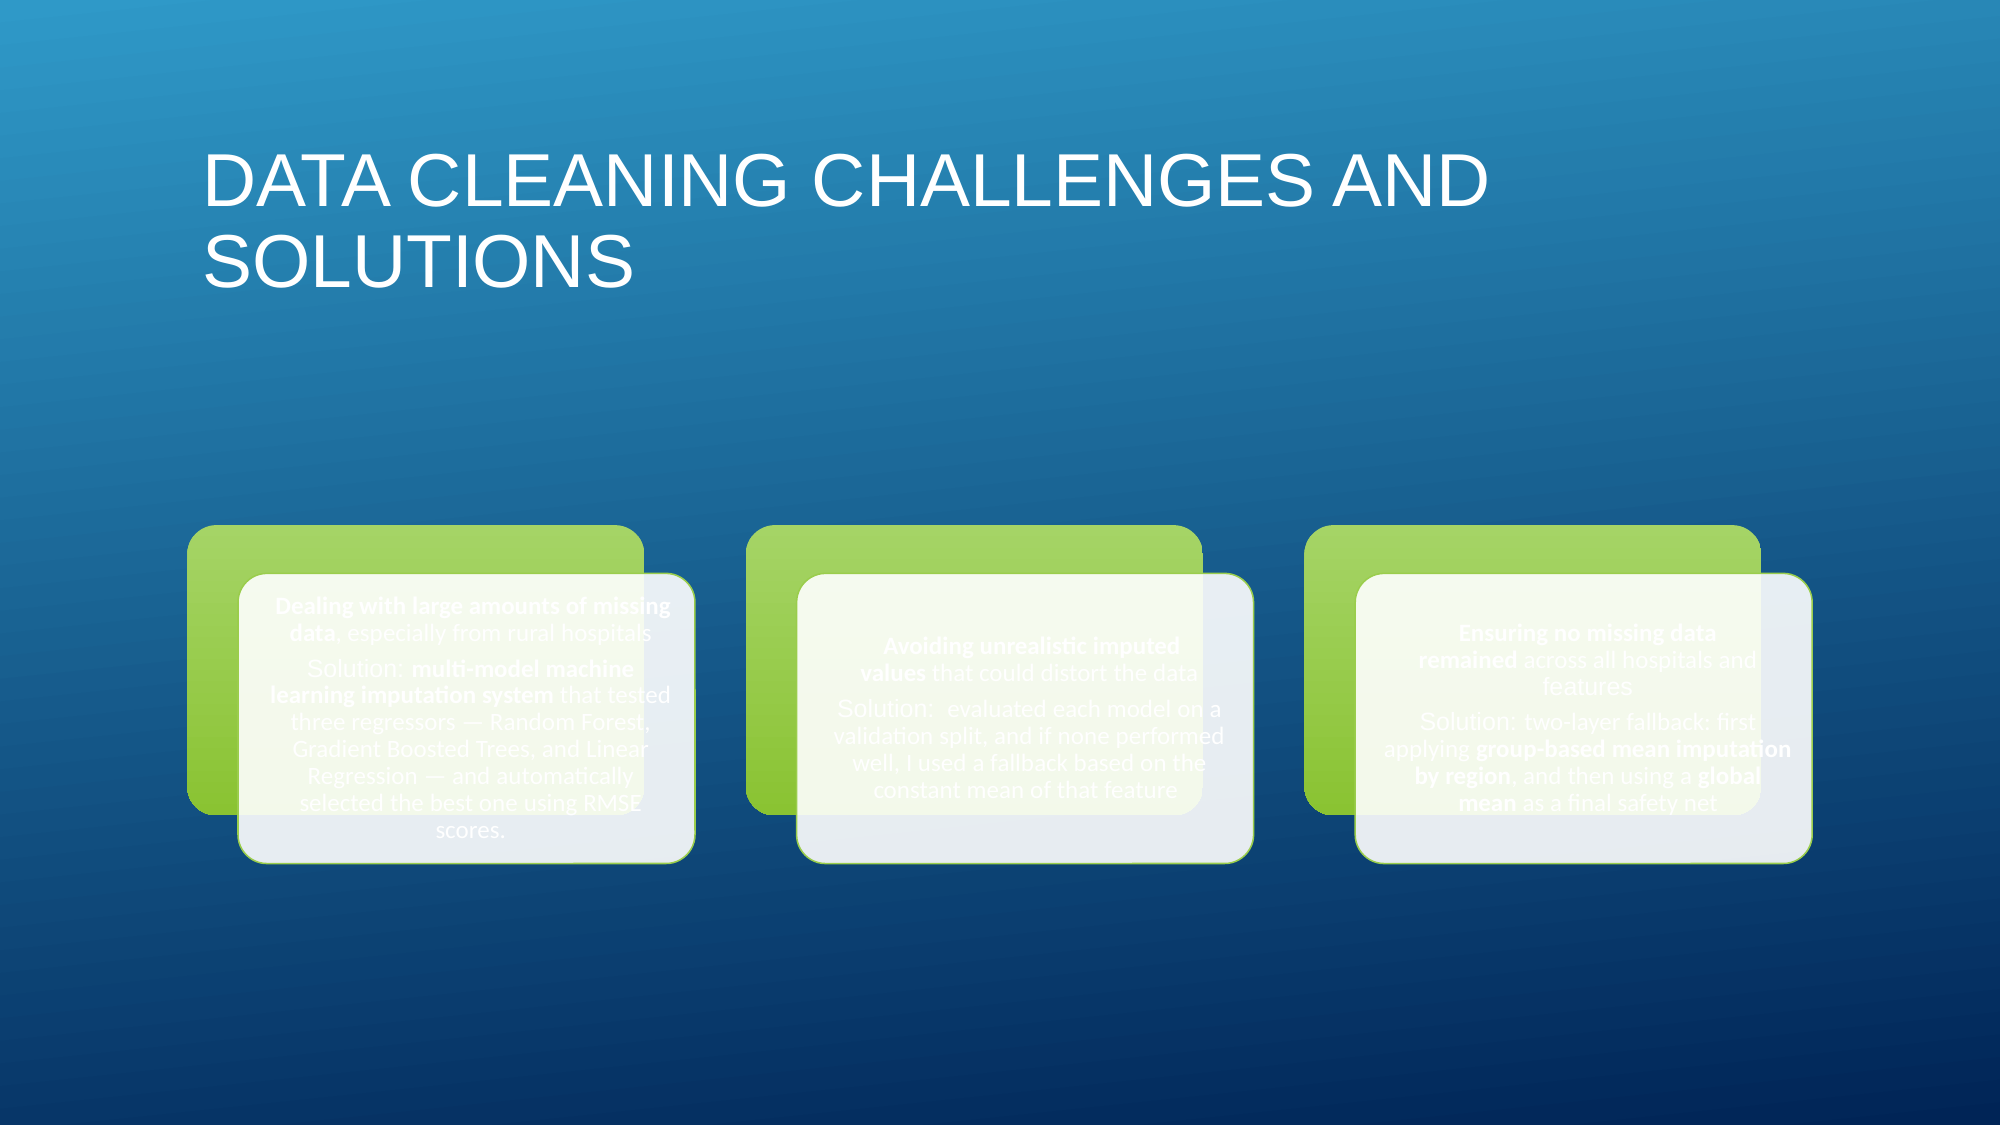

# Data Cleaning Challenges and Solutions
 Dealing with large amounts of missing data, especially from rural hospitals
Solution: multi-model machine learning imputation system that tested three regressors — Random Forest, Gradient Boosted Trees, and Linear Regression — and automatically selected the best one using RMSE scores.
 Avoiding unrealistic imputed values that could distort the data
Solution:  evaluated each model on a validation split, and if none performed well, I used a fallback based on the constant mean of that feature
Ensuring no missing data remained across all hospitals and features
Solution: two-layer fallback: first applying group-based mean imputation by region, and then using a global mean as a final safety net